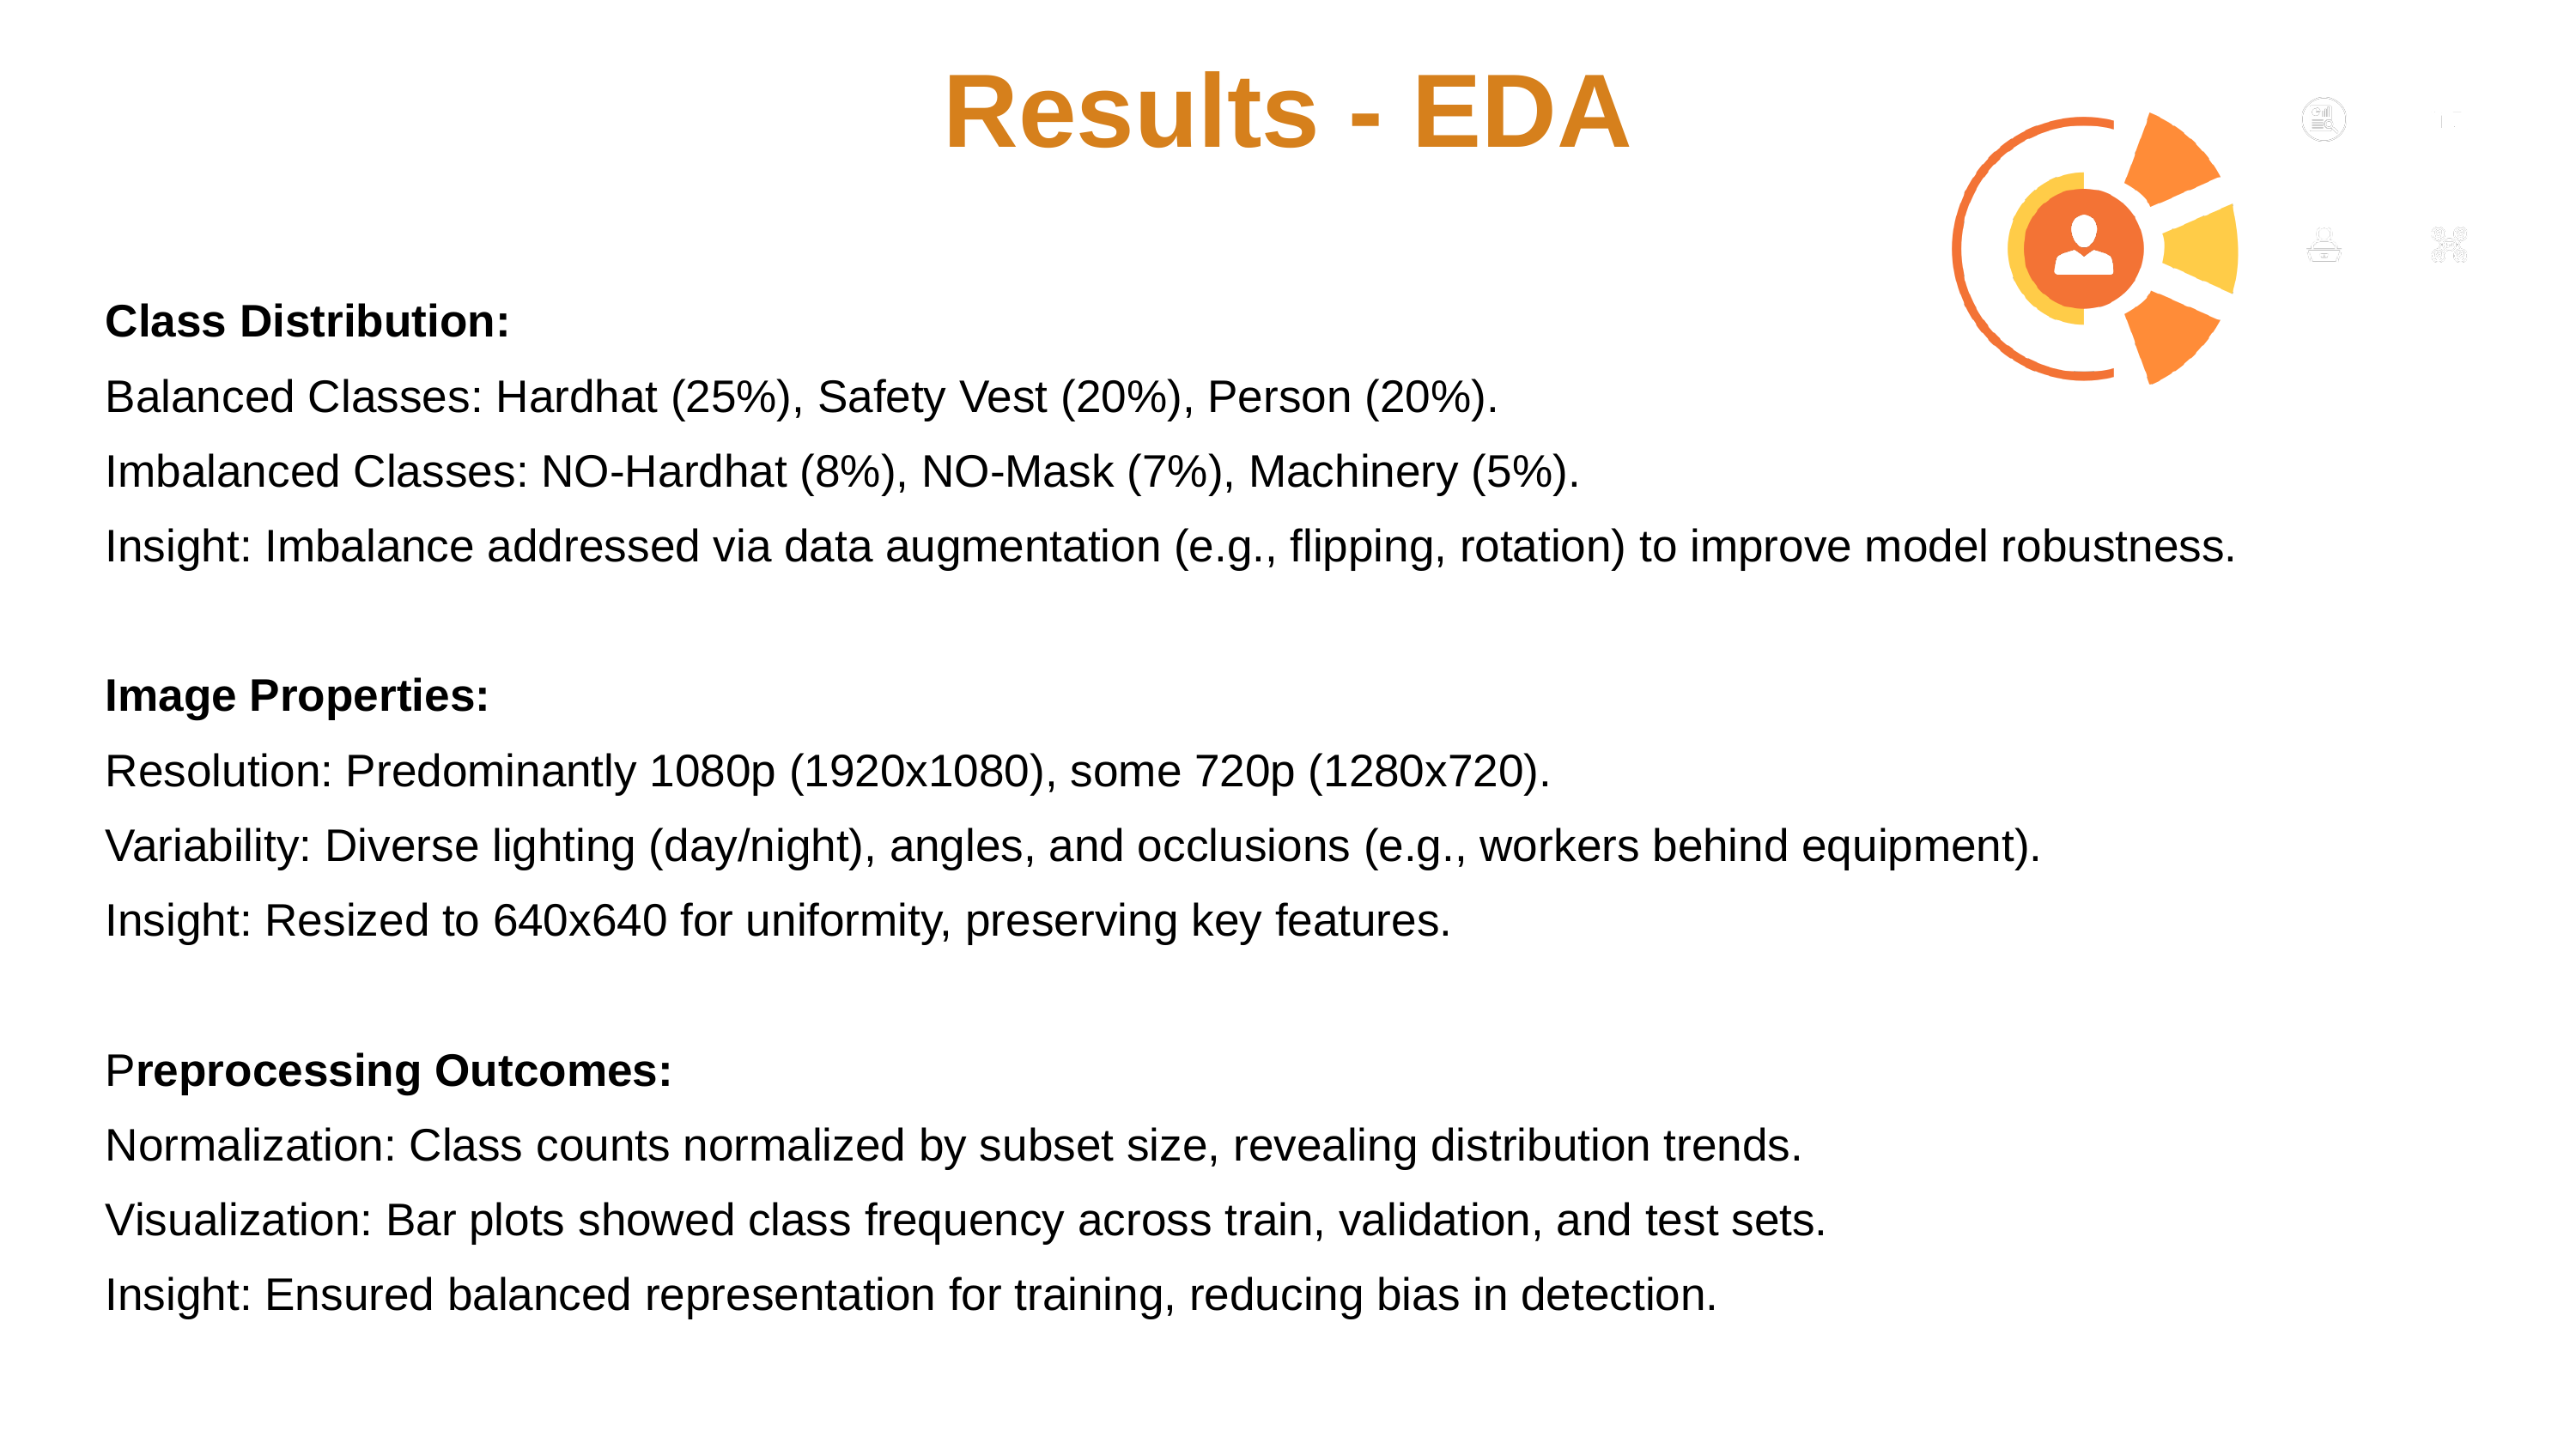

Results - EDA

Class Distribution:
Balanced Classes: Hardhat (25%), Safety Vest (20%), Person (20%).
Imbalanced Classes: NO-Hardhat (8%), NO-Mask (7%), Machinery (5%).
Insight: Imbalance addressed via data augmentation (e.g., flipping, rotation) to improve model robustness.

Image Properties:
Resolution: Predominantly 1080p (1920x1080), some 720p (1280x720).
Variability: Diverse lighting (day/night), angles, and occlusions (e.g., workers behind equipment).
Insight: Resized to 640x640 for uniformity, preserving key features.

Preprocessing Outcomes:
Normalization: Class counts normalized by subset size, revealing distribution trends.
Visualization: Bar plots showed class frequency across train, validation, and test sets.
Insight: Ensured balanced representation for training, reducing bias in detection.